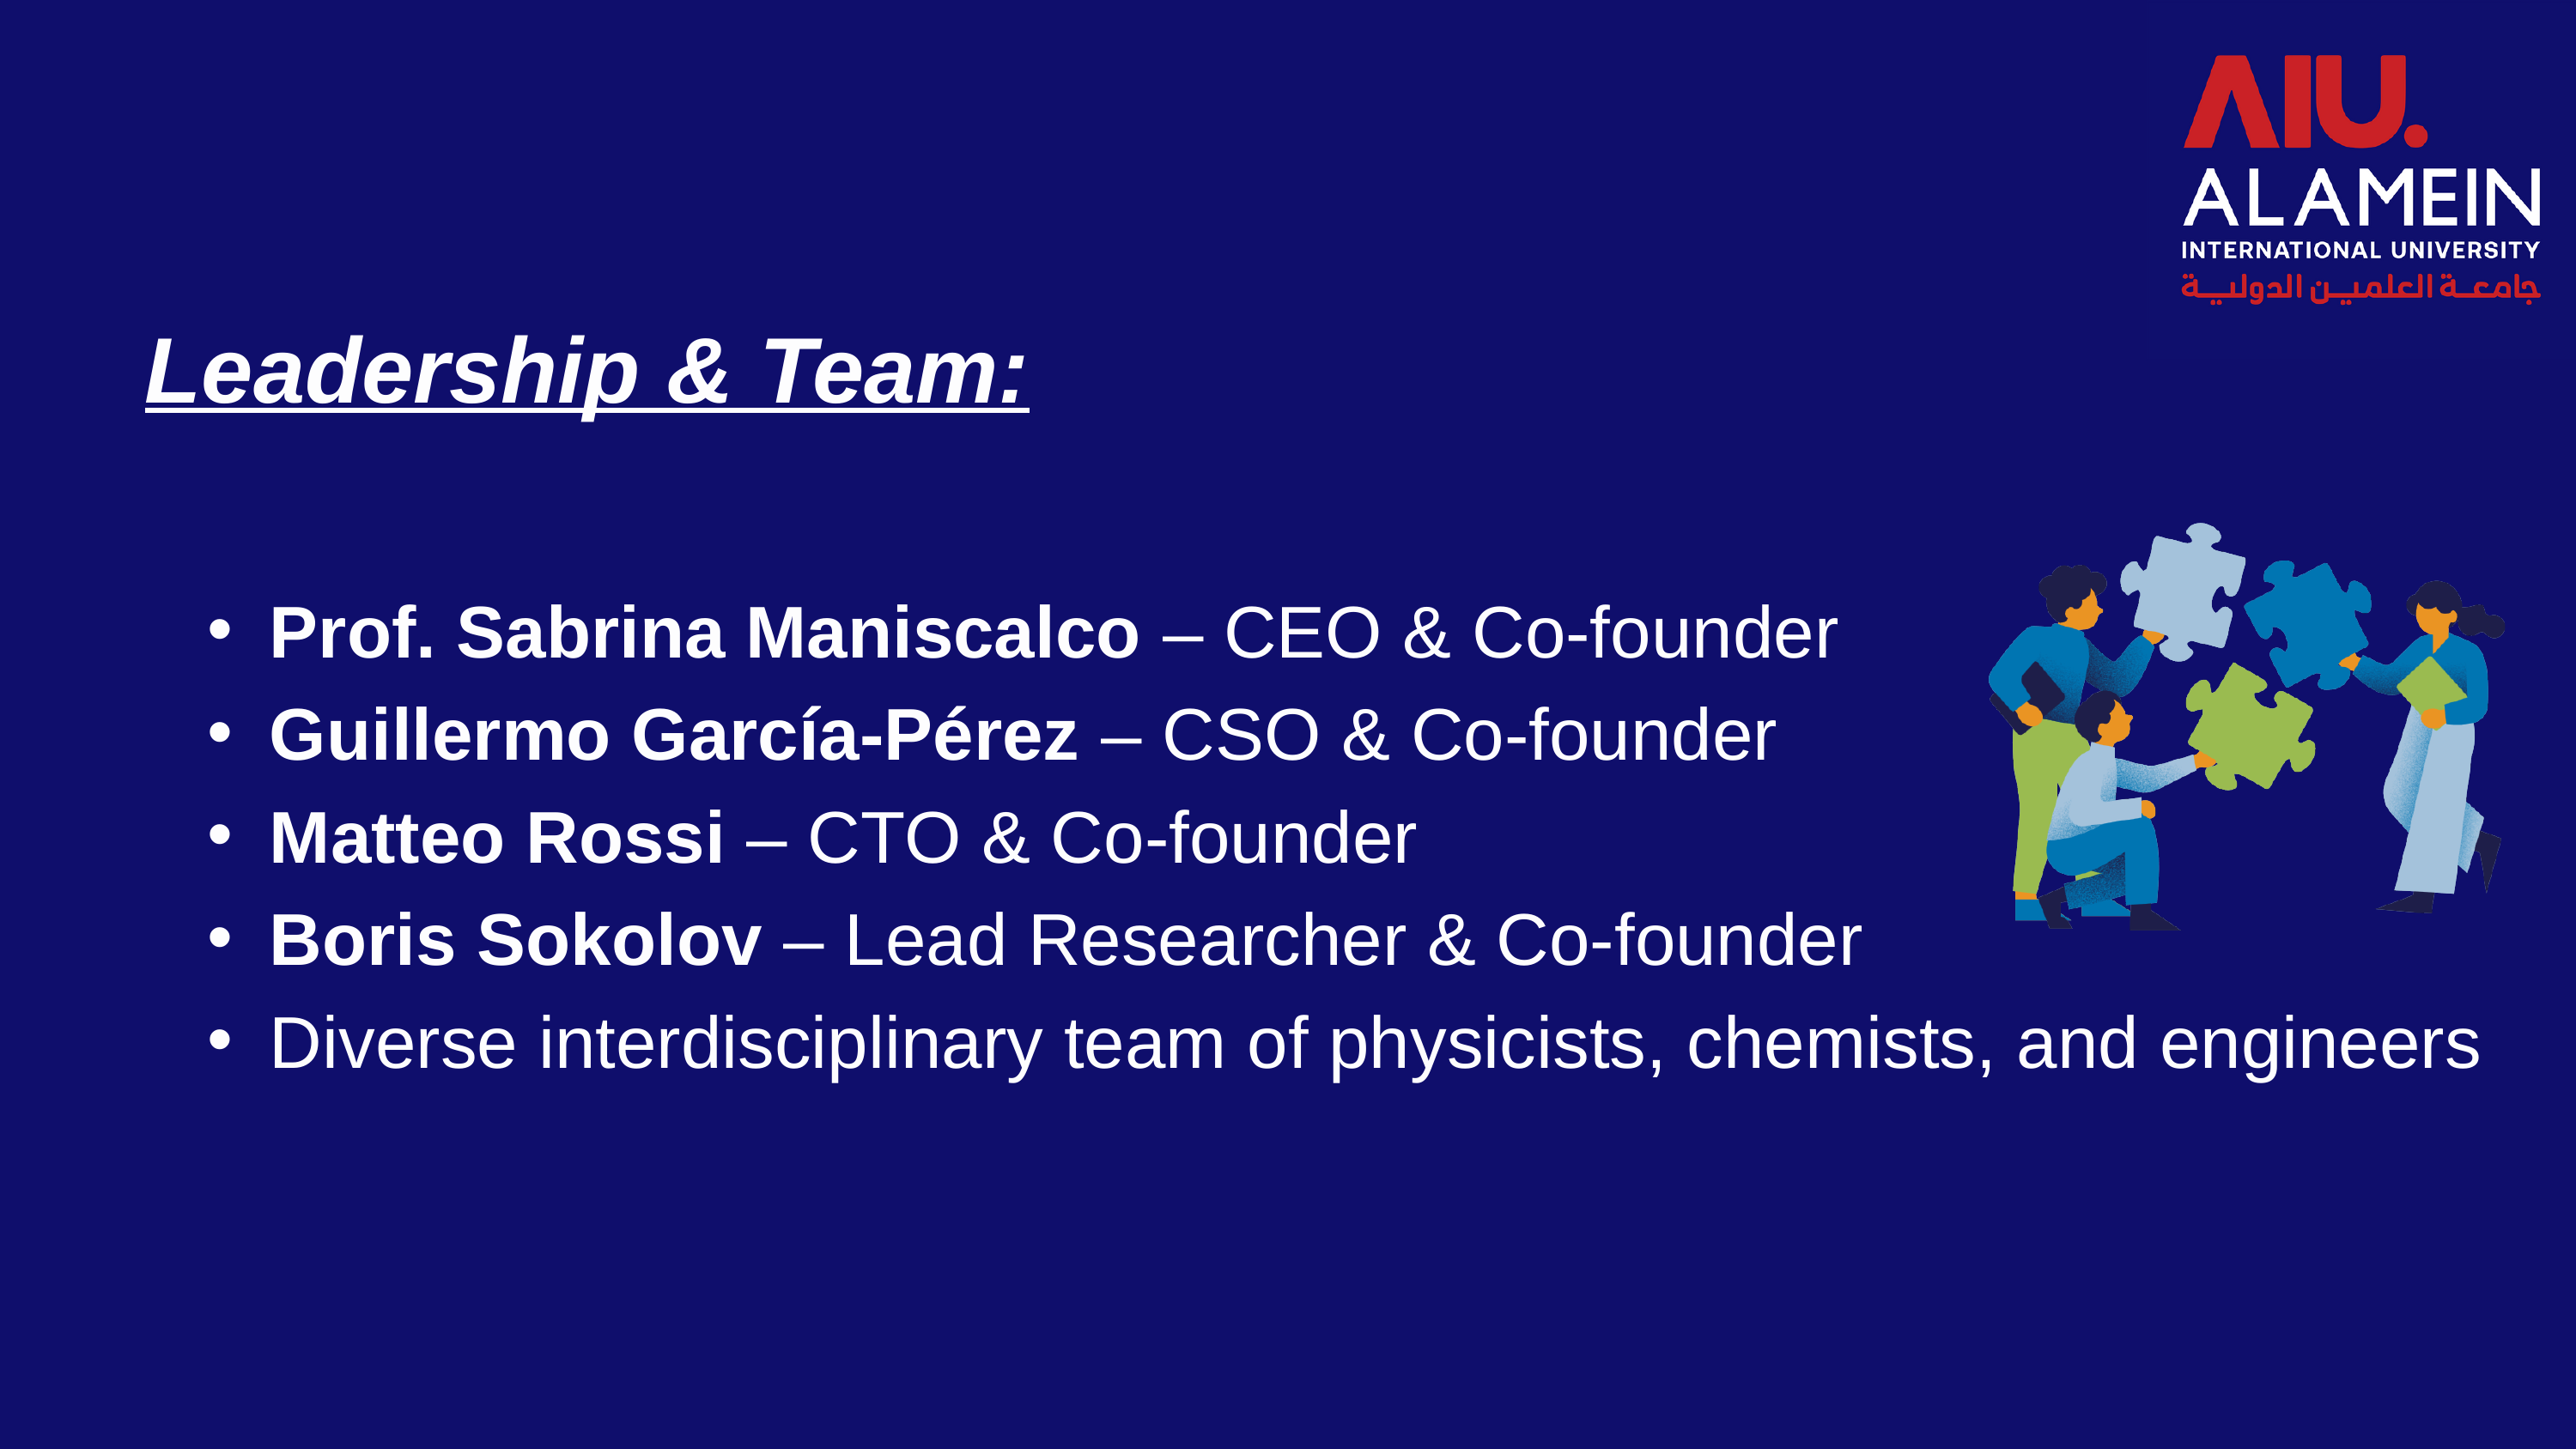

Leadership & Team:

Prof. Sabrina Maniscalco – CEO & Co-founder
Guillermo García‑Pérez – CSO & Co-founder
Matteo Rossi – CTO & Co-founder
Boris Sokolov – Lead Researcher & Co-founder
Diverse interdisciplinary team of physicists, chemists, and engineers